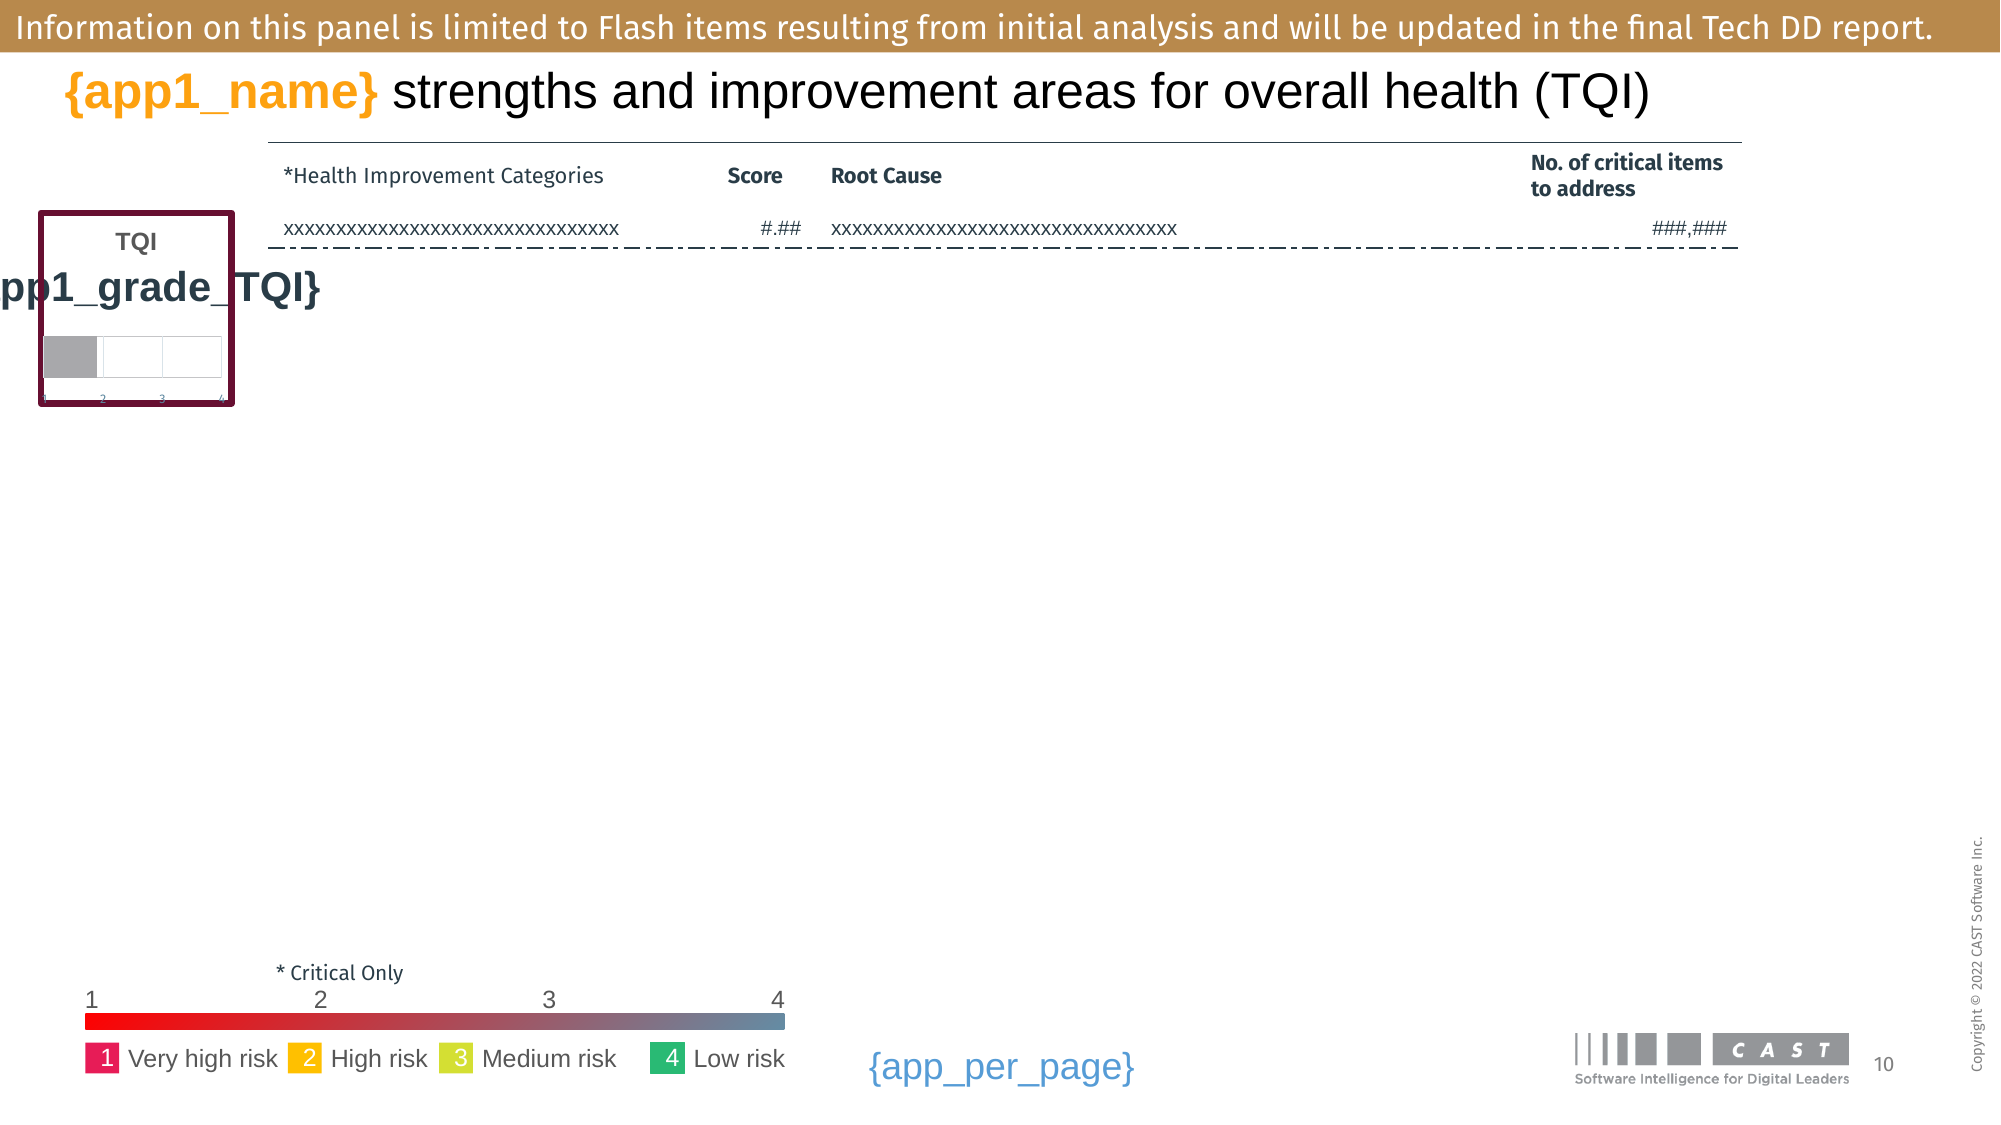

# {app1_name} strengths and improvement areas for overall health (TQI)
| \*Health Improvement Categories | Score | Root Cause | No. of critical items to address |
| --- | --- | --- | --- |
| xxxxxxxxxxxxxxxxxxxxxxxxxxxxxxxx | #.## | xxxxxxxxxxxxxxxxxxxxxxxxxxxxxxxxx | ###,### |
TQI
{app1_grade_TQI}

### Chart

| Category | Grade |
|---|---|
| Category 1 | 1.9 |
* Critical Only
1
2
3
4

1
Very high risk
2
High risk
3
Medium risk
4
Low risk
{app_per_page}